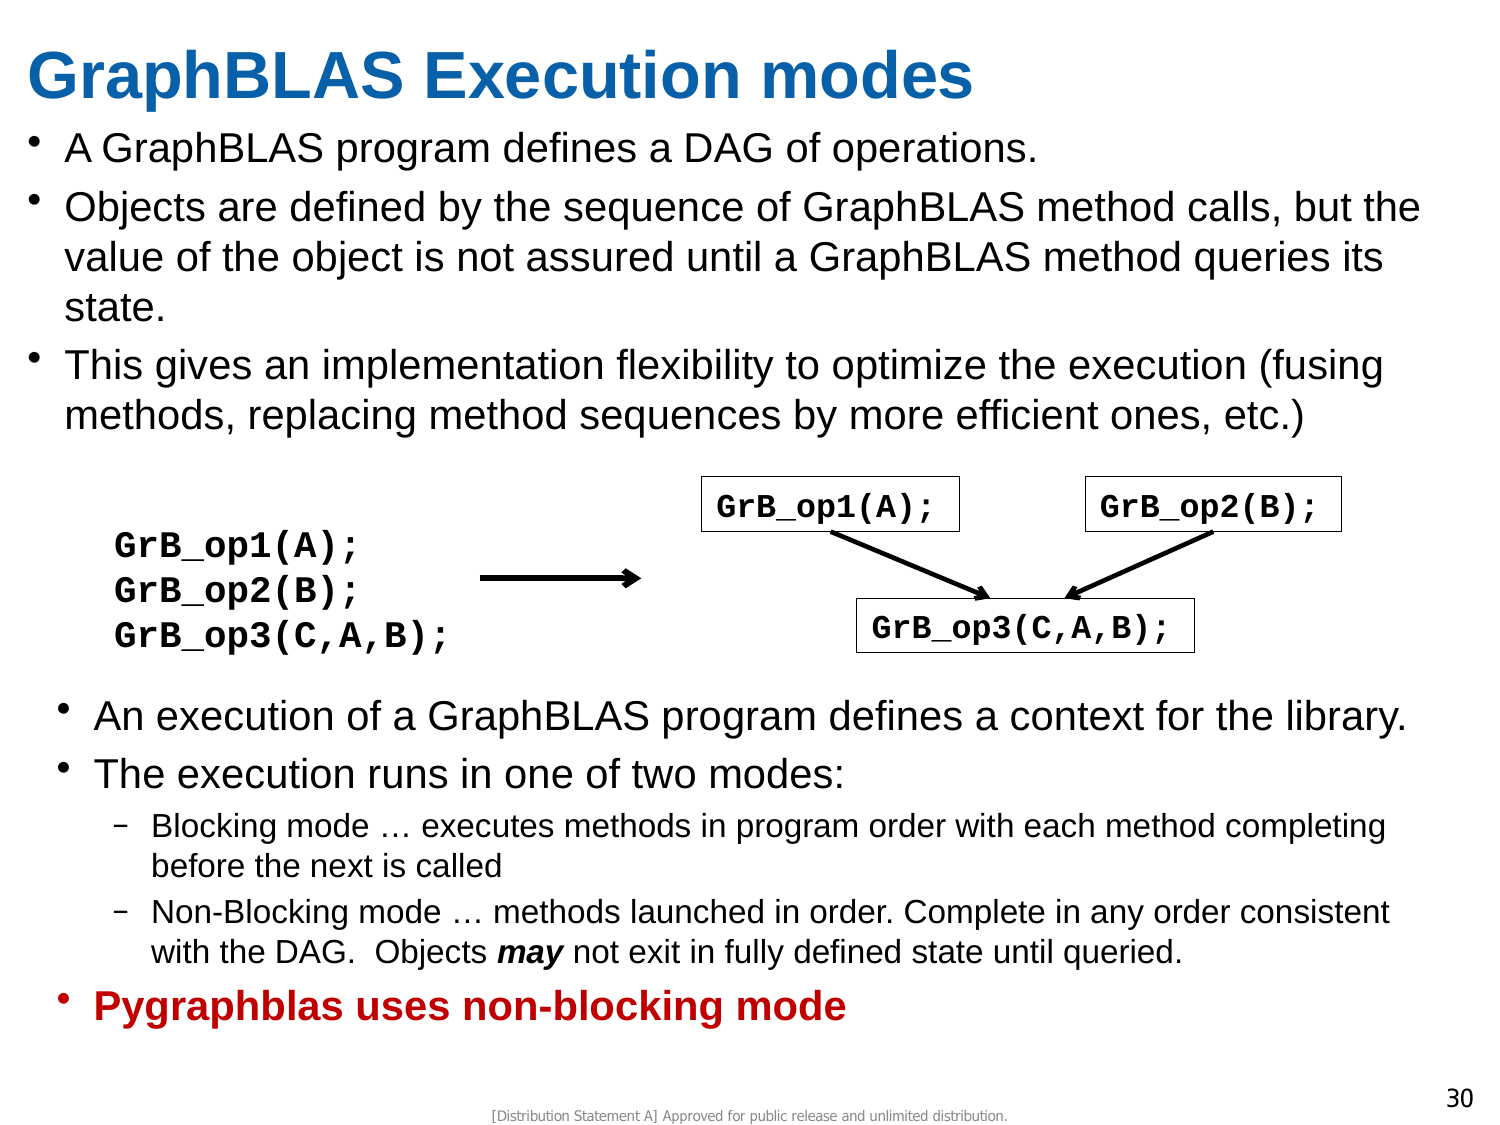

# GraphBLAS Execution modes
A GraphBLAS program defines a DAG of operations.
Objects are defined by the sequence of GraphBLAS method calls, but the value of the object is not assured until a GraphBLAS method queries its state.
This gives an implementation flexibility to optimize the execution (fusing methods, replacing method sequences by more efficient ones, etc.)
GrB_op1(A);
GrB_op2(B);
GrB_op1(A);
GrB_op2(B);
GrB_op3(C,A,B);
GrB_op3(C,A,B);
An execution of a GraphBLAS program defines a context for the library.
The execution runs in one of two modes:
Blocking mode … executes methods in program order with each method completing before the next is called
Non-Blocking mode … methods launched in order. Complete in any order consistent with the DAG.  Objects may not exit in fully defined state until queried.
Pygraphblas uses non-blocking mode
30